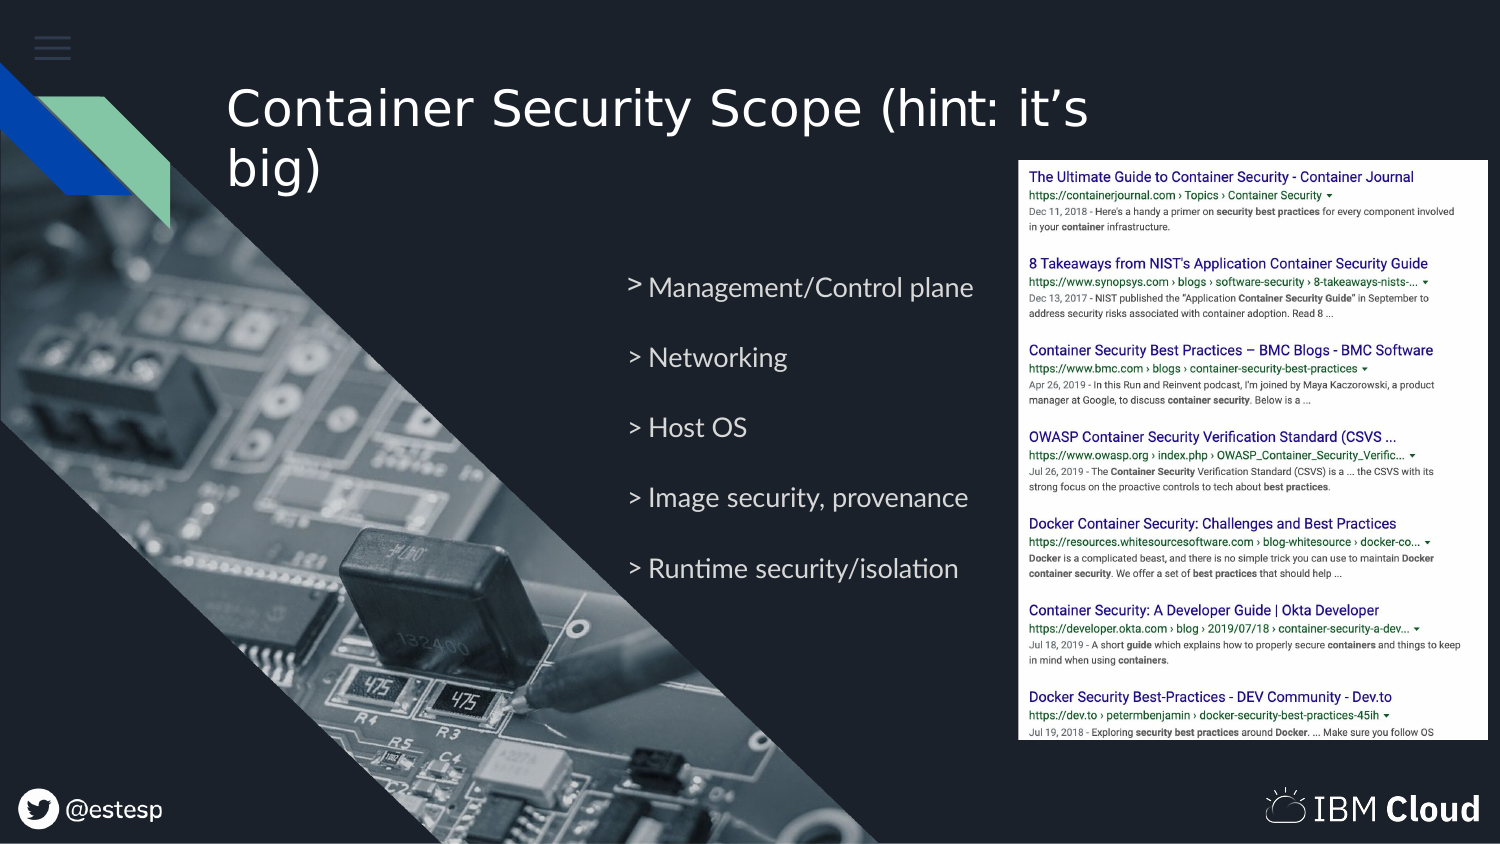

Container Security Scope (hint: it’s big)

Management/Control plane

Networking

Host OS

Image security, provenance

Runtime security/isolation